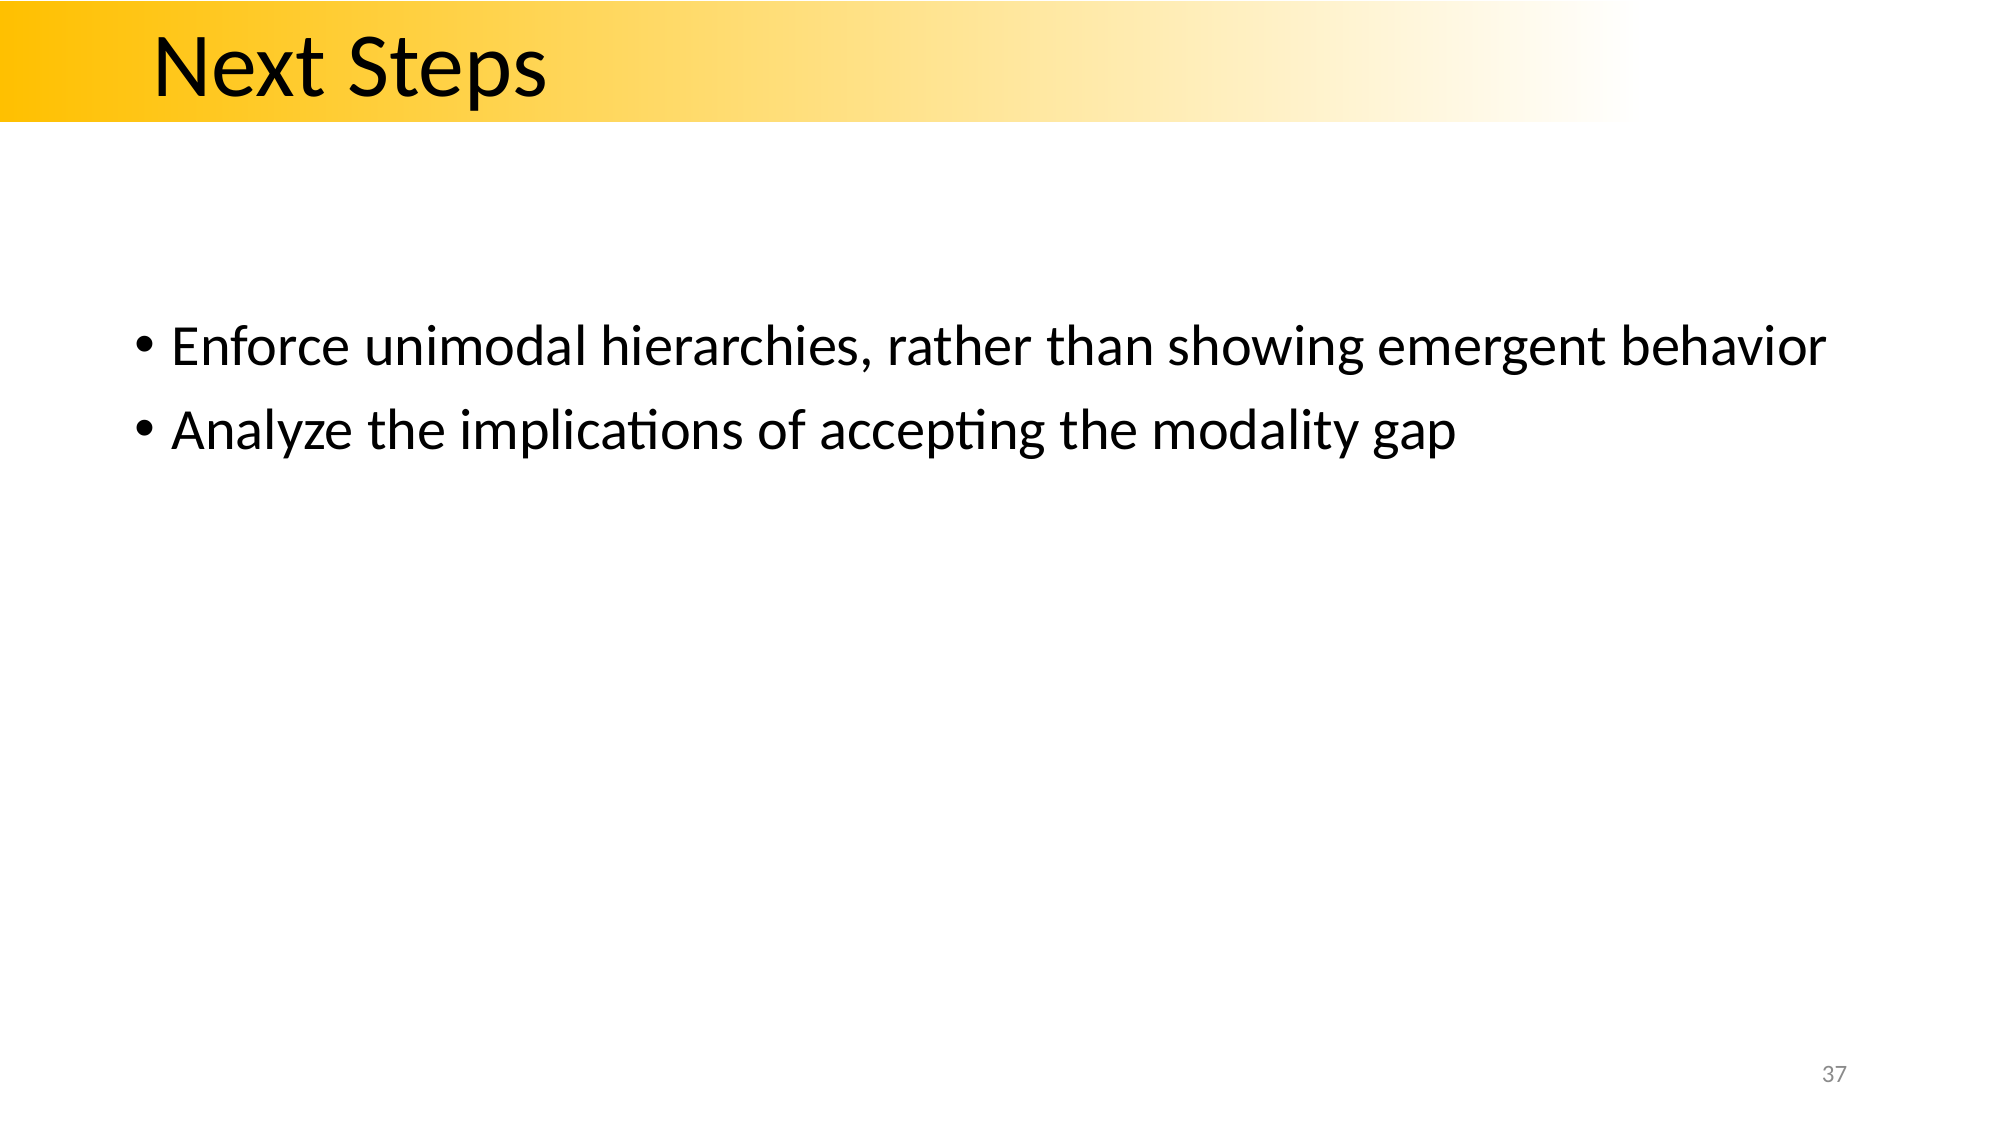

# Next Steps
Enforce unimodal hierarchies, rather than showing emergent behavior
Analyze the implications of accepting the modality gap
37